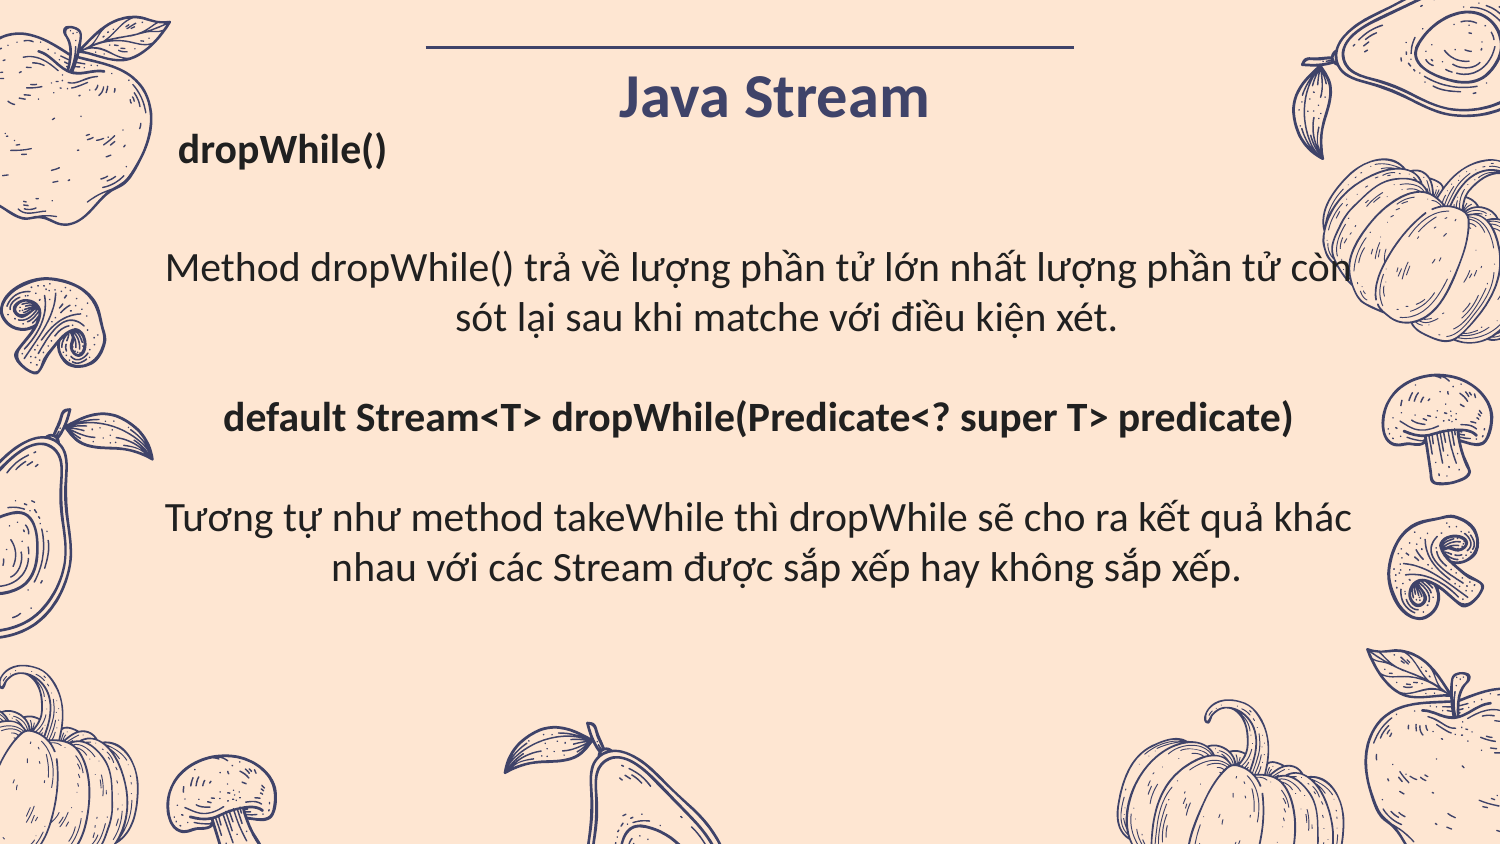

# Java Stream
dropWhile()
Method dropWhile() trả về lượng phần tử lớn nhất lượng phần tử còn sót lại sau khi matche với điều kiện xét.

default Stream<T> dropWhile(Predicate<? super T> predicate)

Tương tự như method takeWhile thì dropWhile sẽ cho ra kết quả khác nhau với các Stream được sắp xếp hay không sắp xếp.